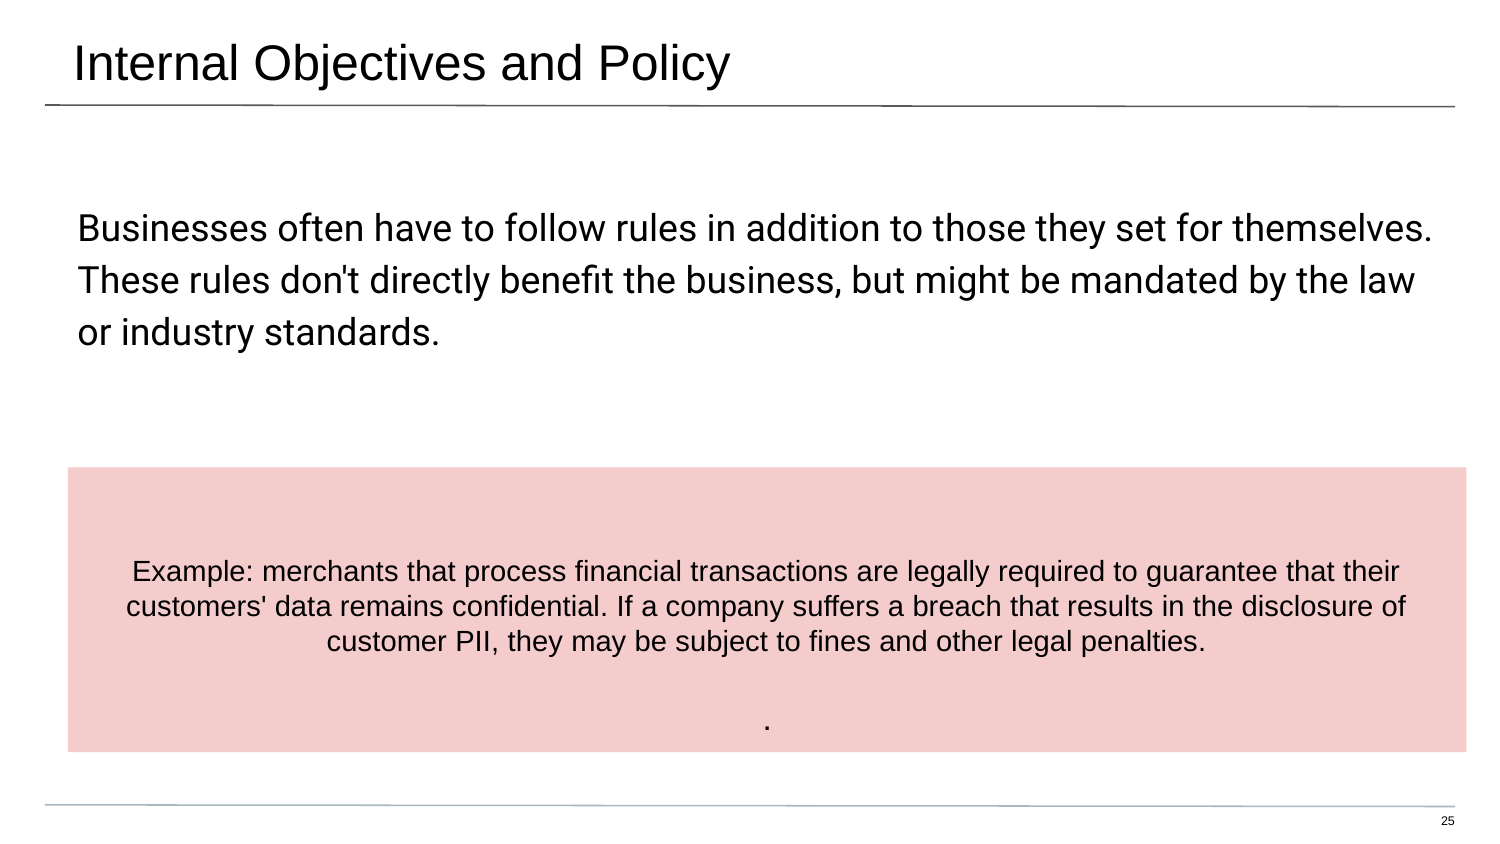

# Internal Objectives and Policy

Businesses often have to follow rules in addition to those they set for themselves. These rules don't directly benefit the business, but might be mandated by the law or industry standards.

Example: merchants that process financial transactions are legally required to guarantee that their customers' data remains confidential. If a company suffers a breach that results in the disclosure of customer PII, they may be subject to fines and other legal penalties.

.

25